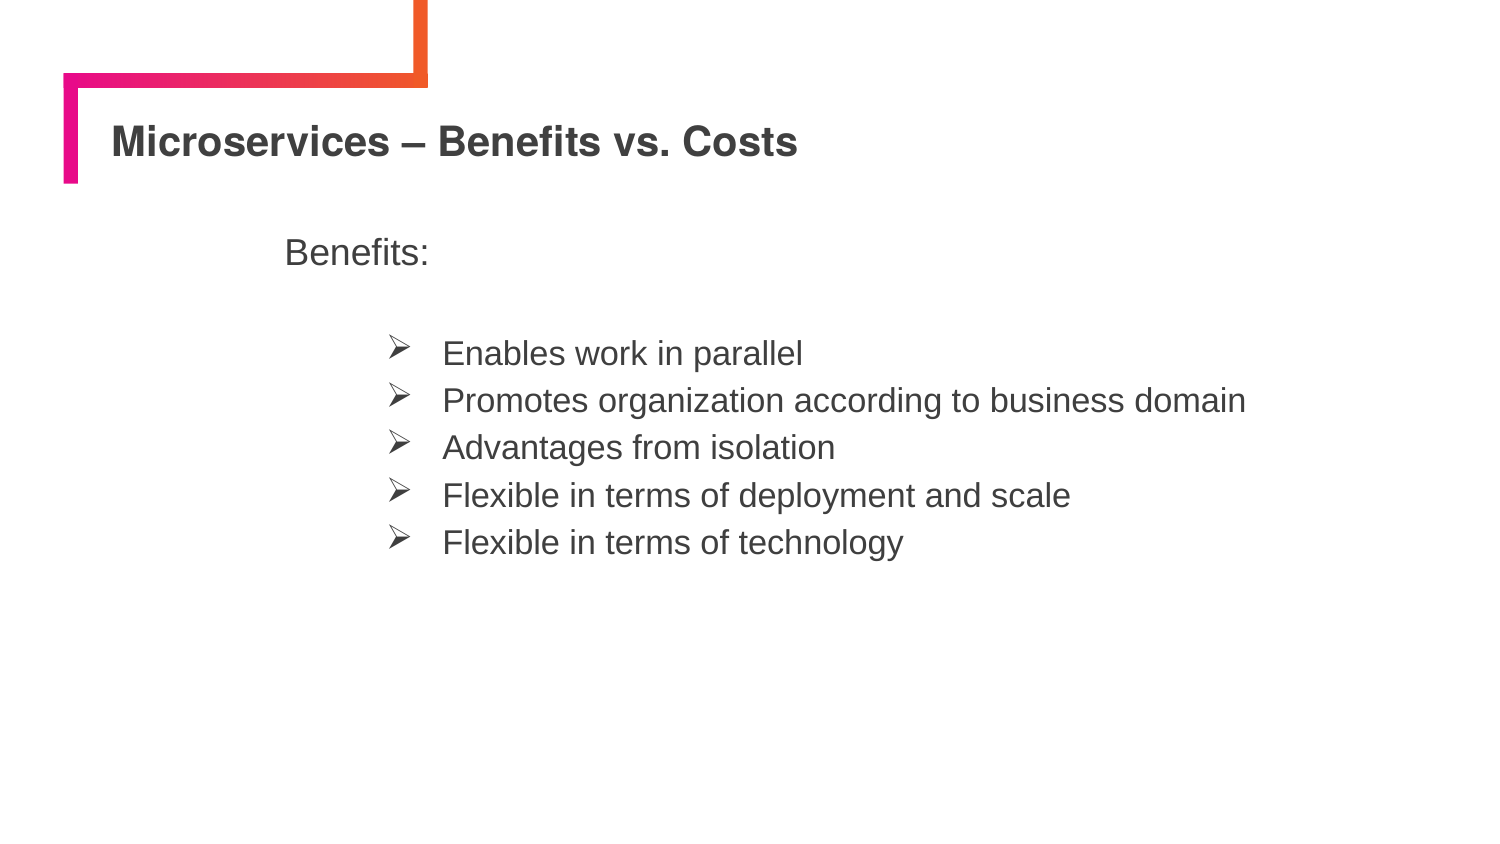

# Microservices – Benefits vs. Costs
Benefits:

Enables work in parallel
Promotes organization according to business domain
Advantages from isolation
Flexible in terms of deployment and scale
Flexible in terms of technology
21